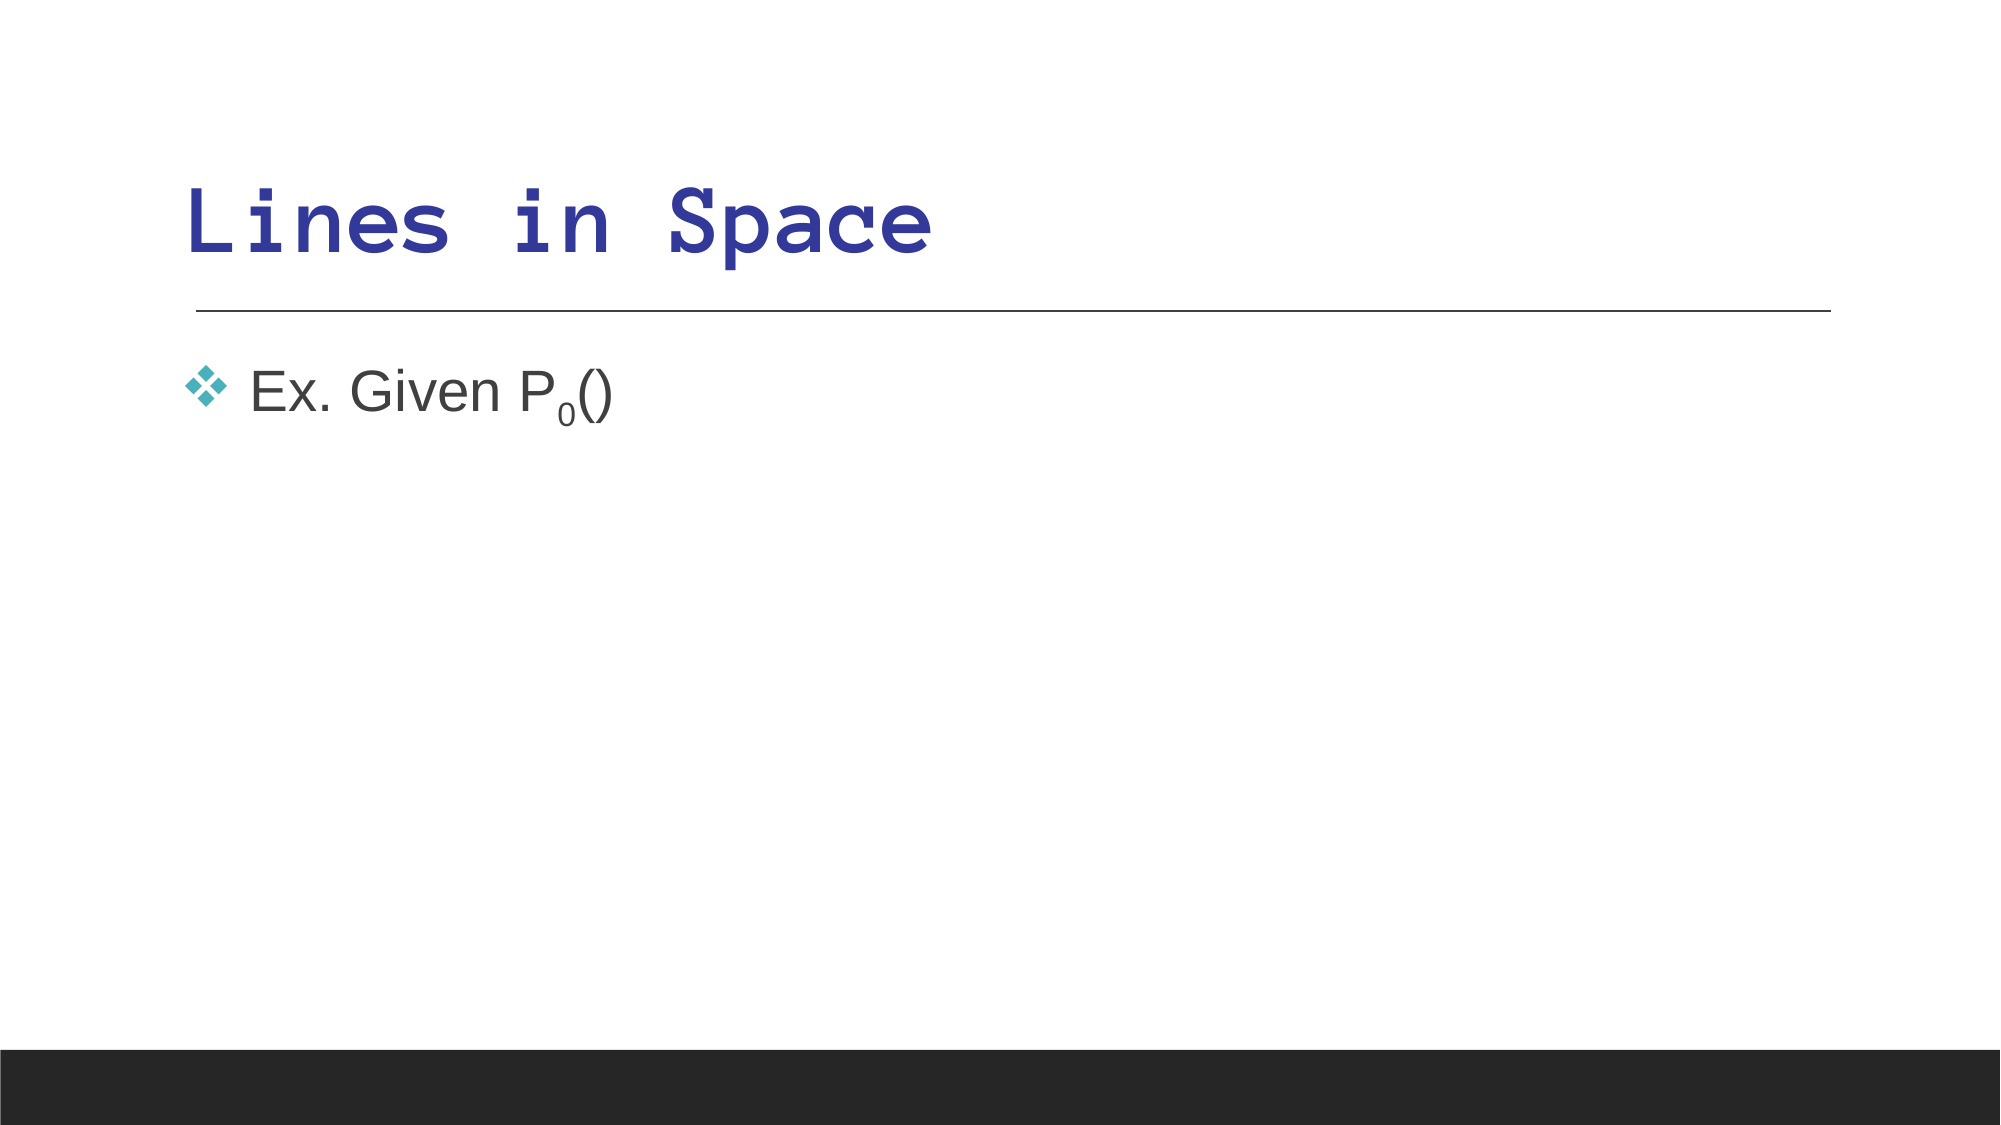

# Lines in Space
 Ex. Given P0()